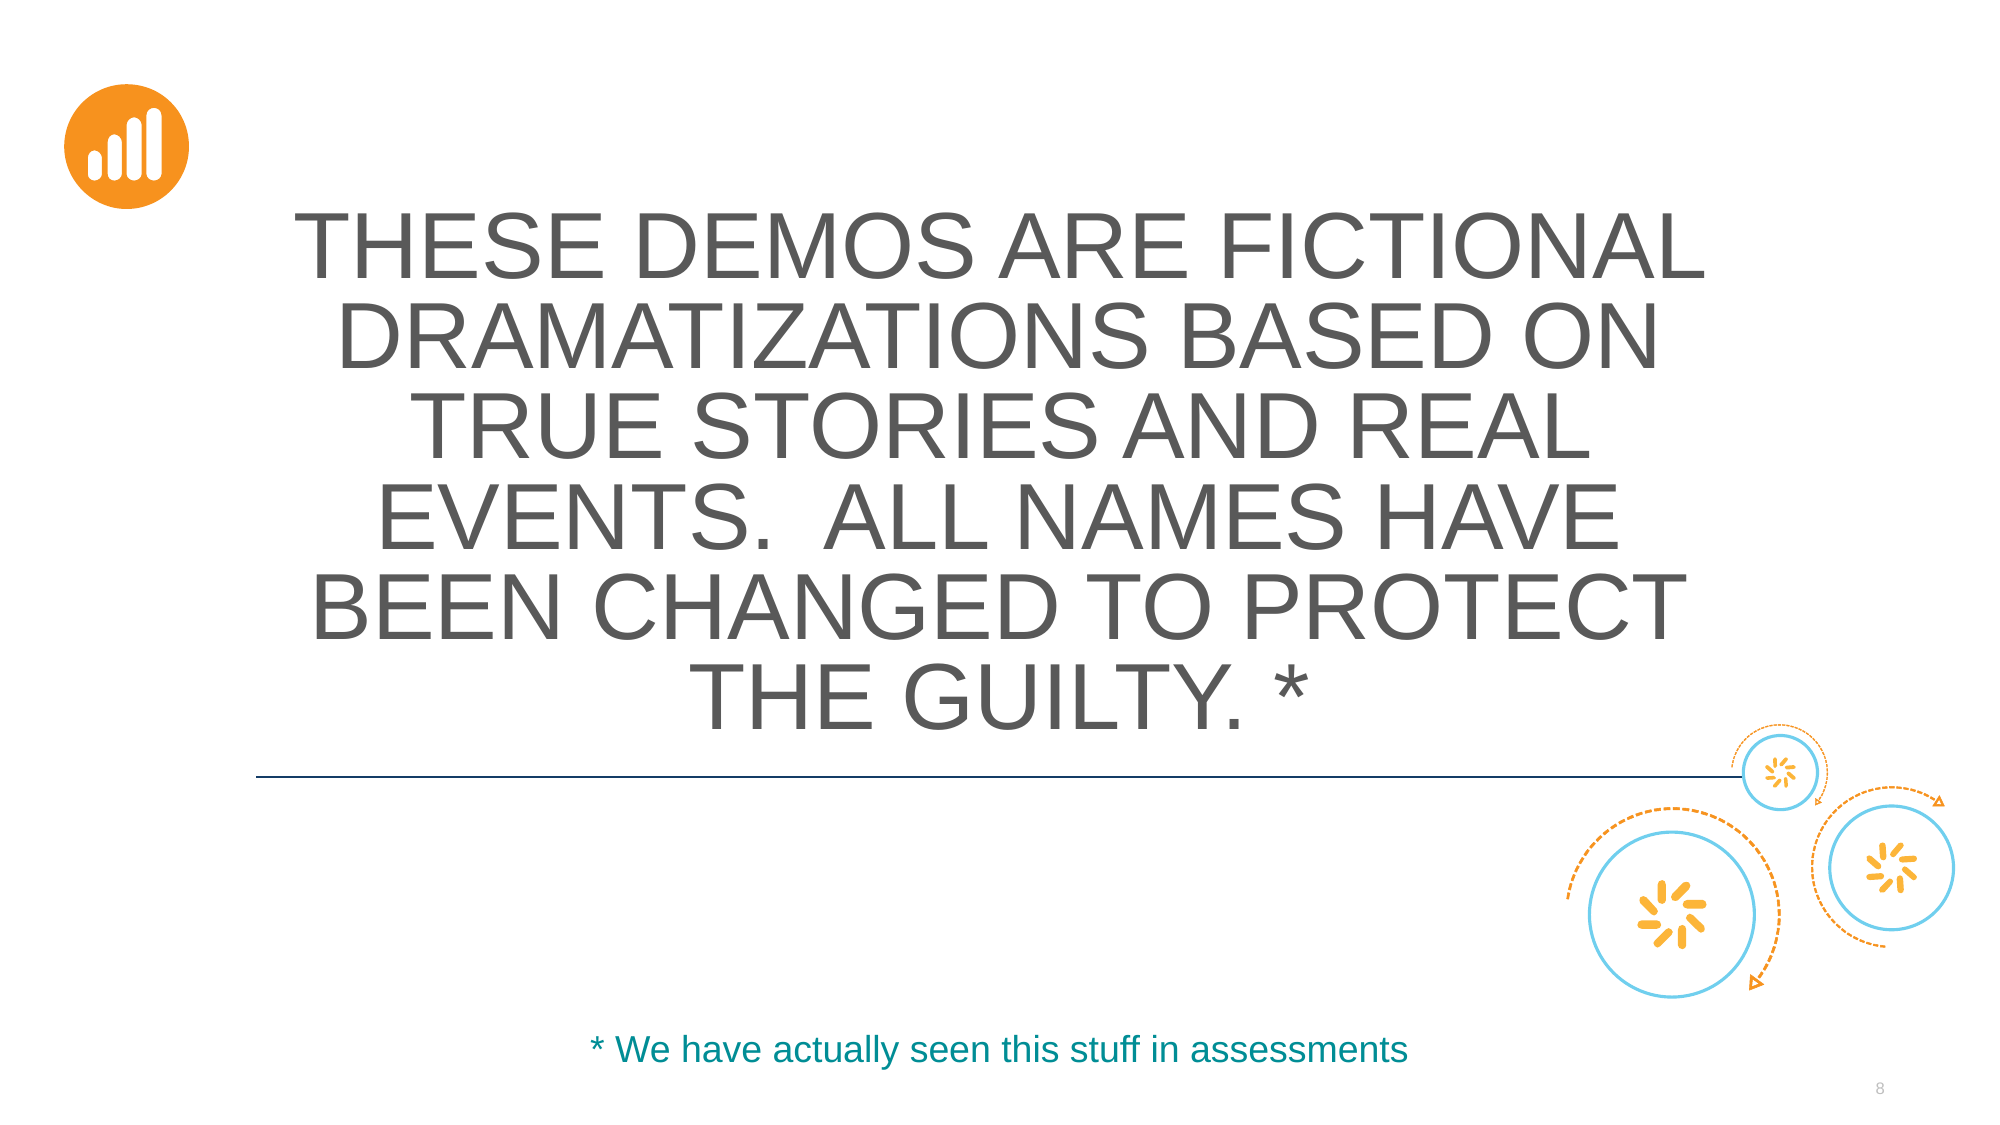

# THESE DEMOS ARE FICTIONAL DRAMATIZATIONS BASED ON TRUE STORIES AND REAL EVENTS.  ALL NAMES HAVE BEEN CHANGED TO PROTECT THE GUILTY. *
* We have actually seen this stuff in assessments